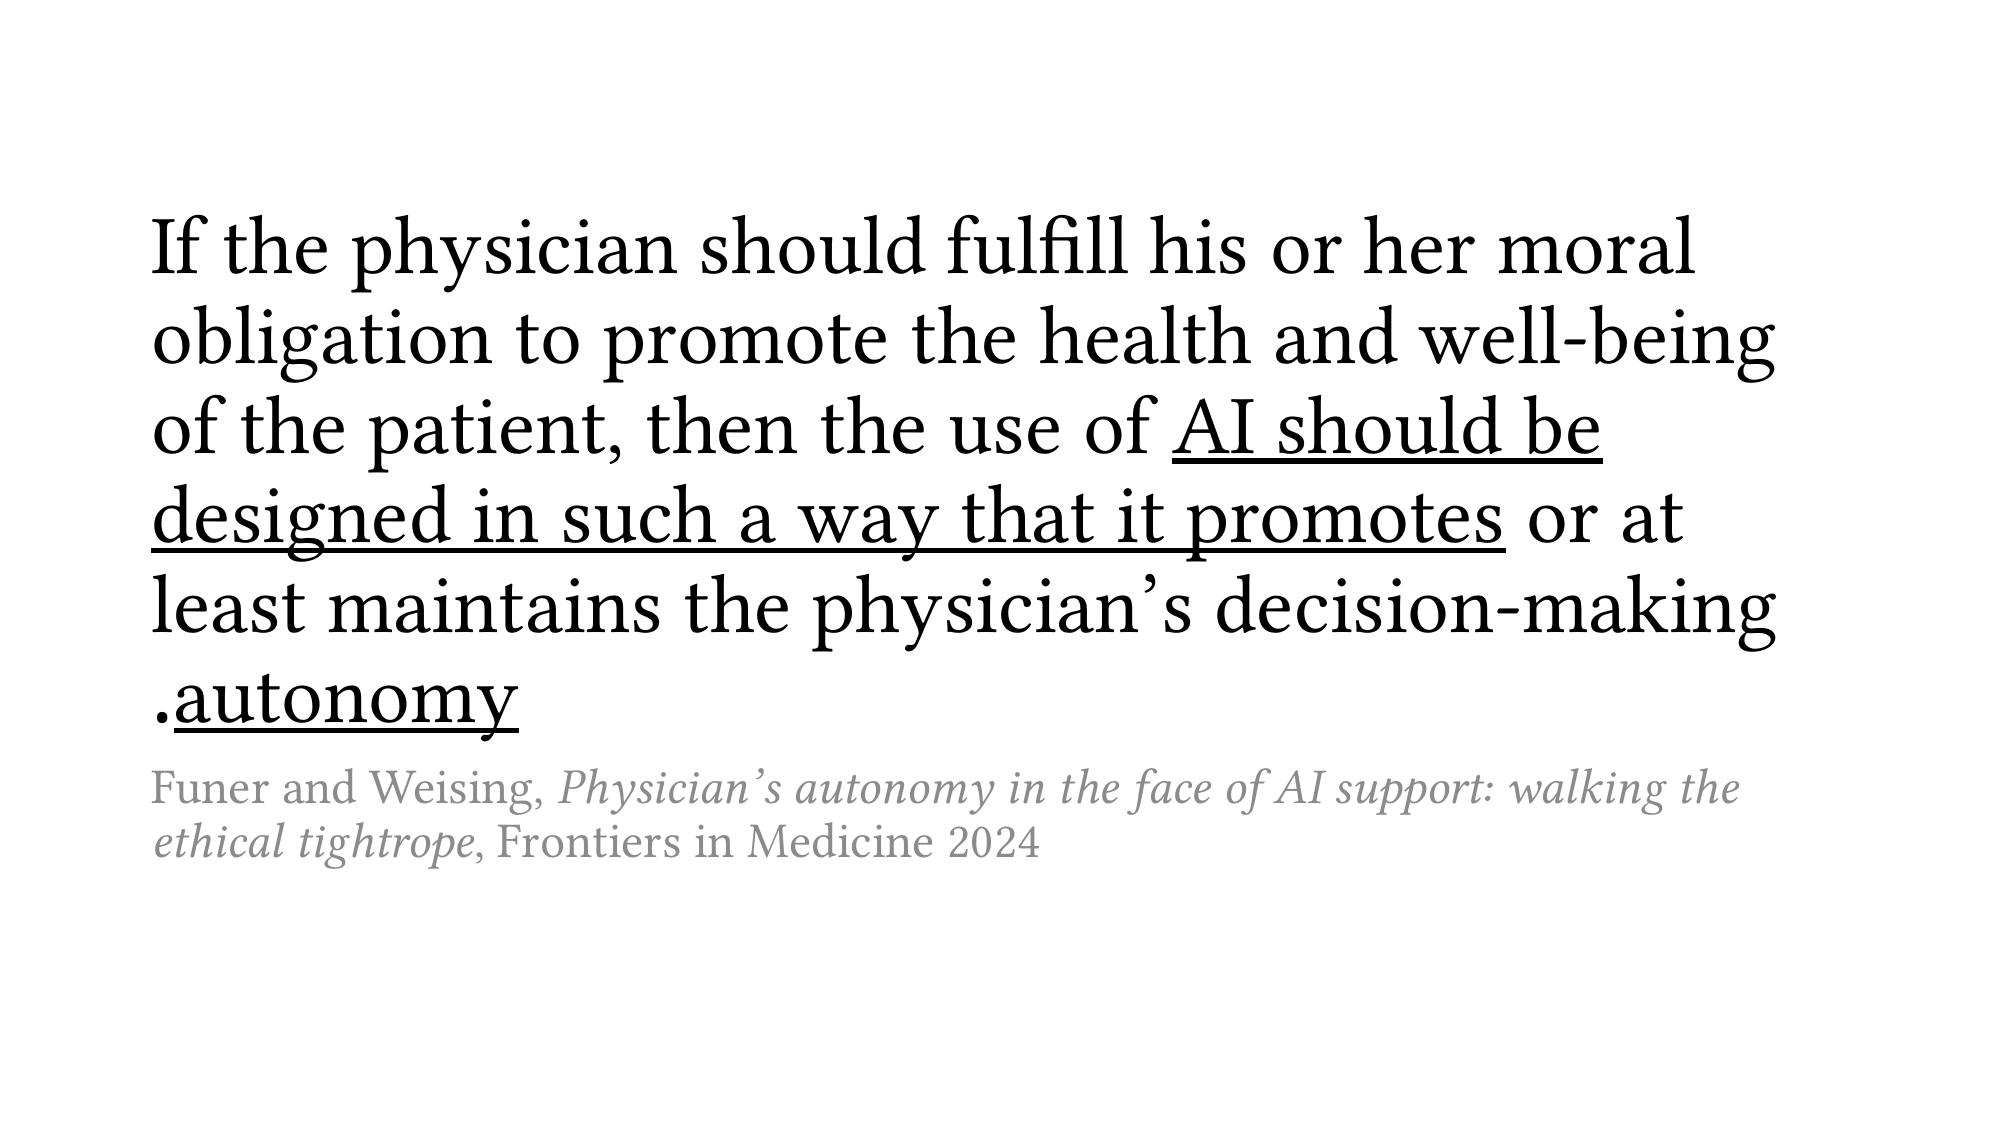

# If the physician should fulfill his or her moral obligation to promote the health and well-being of the patient, then the use of AI should be designed in such a way that it promotes or at least maintains the physician’s decision-making autonomy.
Funer and Weising, Physician’s autonomy in the face of AI support: walking the ethical tightrope, Frontiers in Medicine 2024